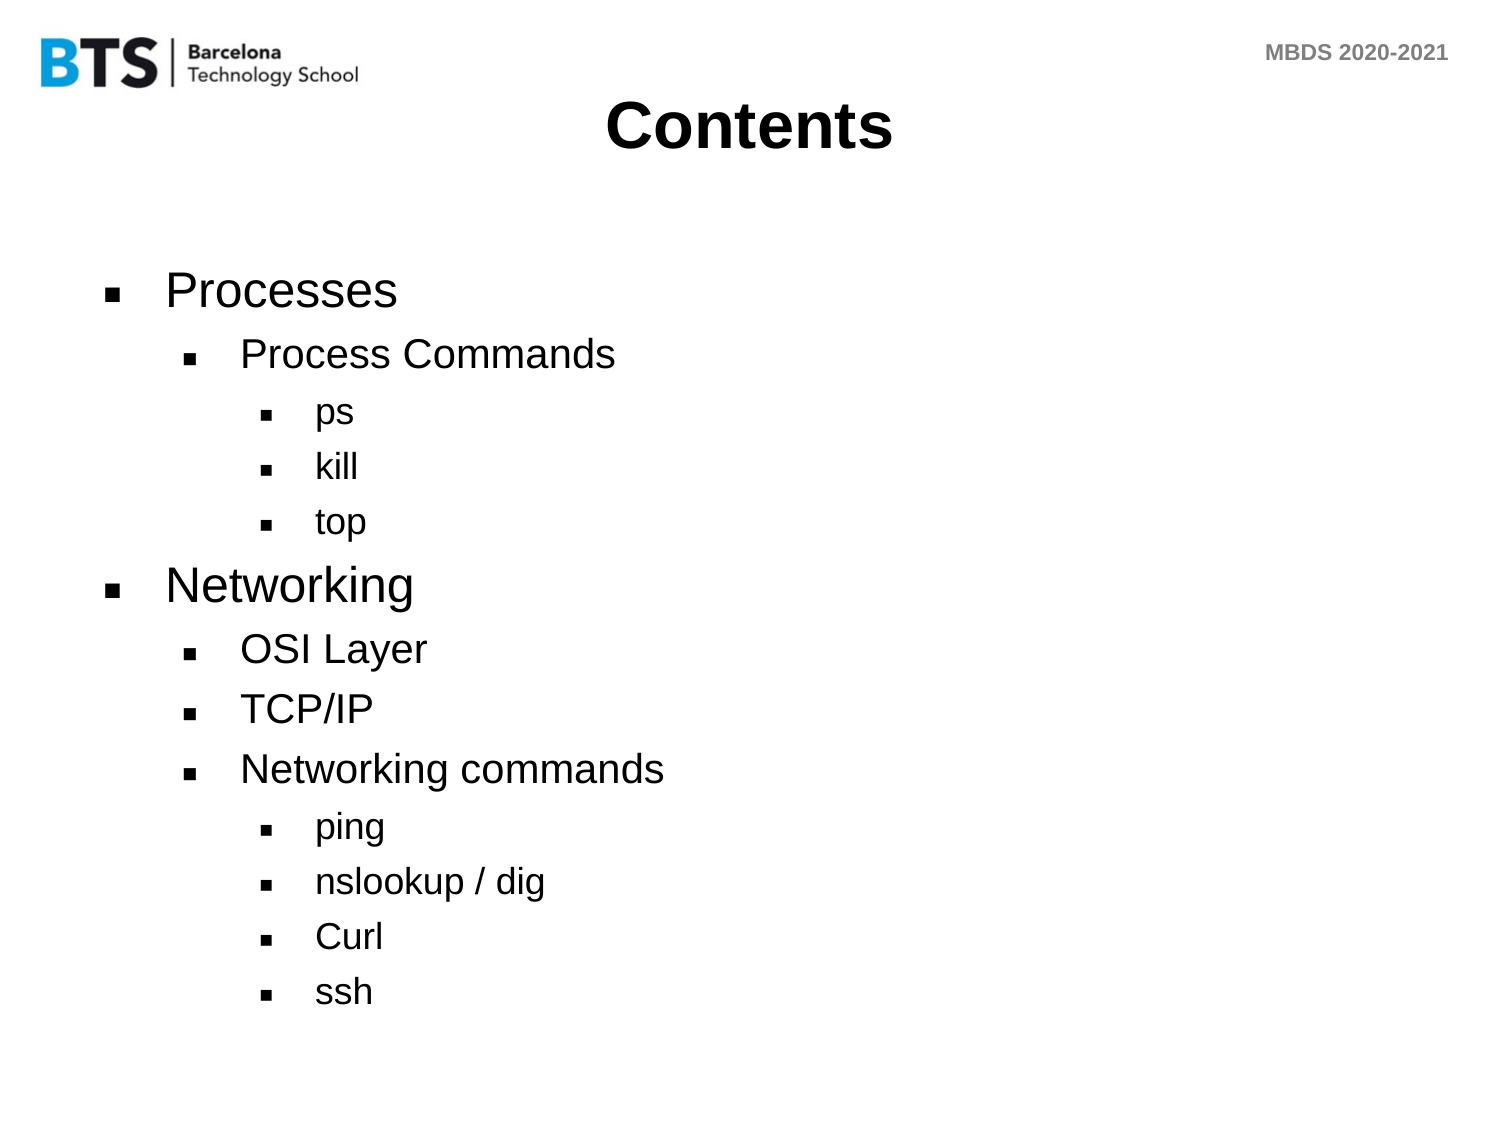

# Contents
Processes
Process Commands
ps
kill
top
Networking
OSI Layer
TCP/IP
Networking commands
ping
nslookup / dig
Curl
ssh